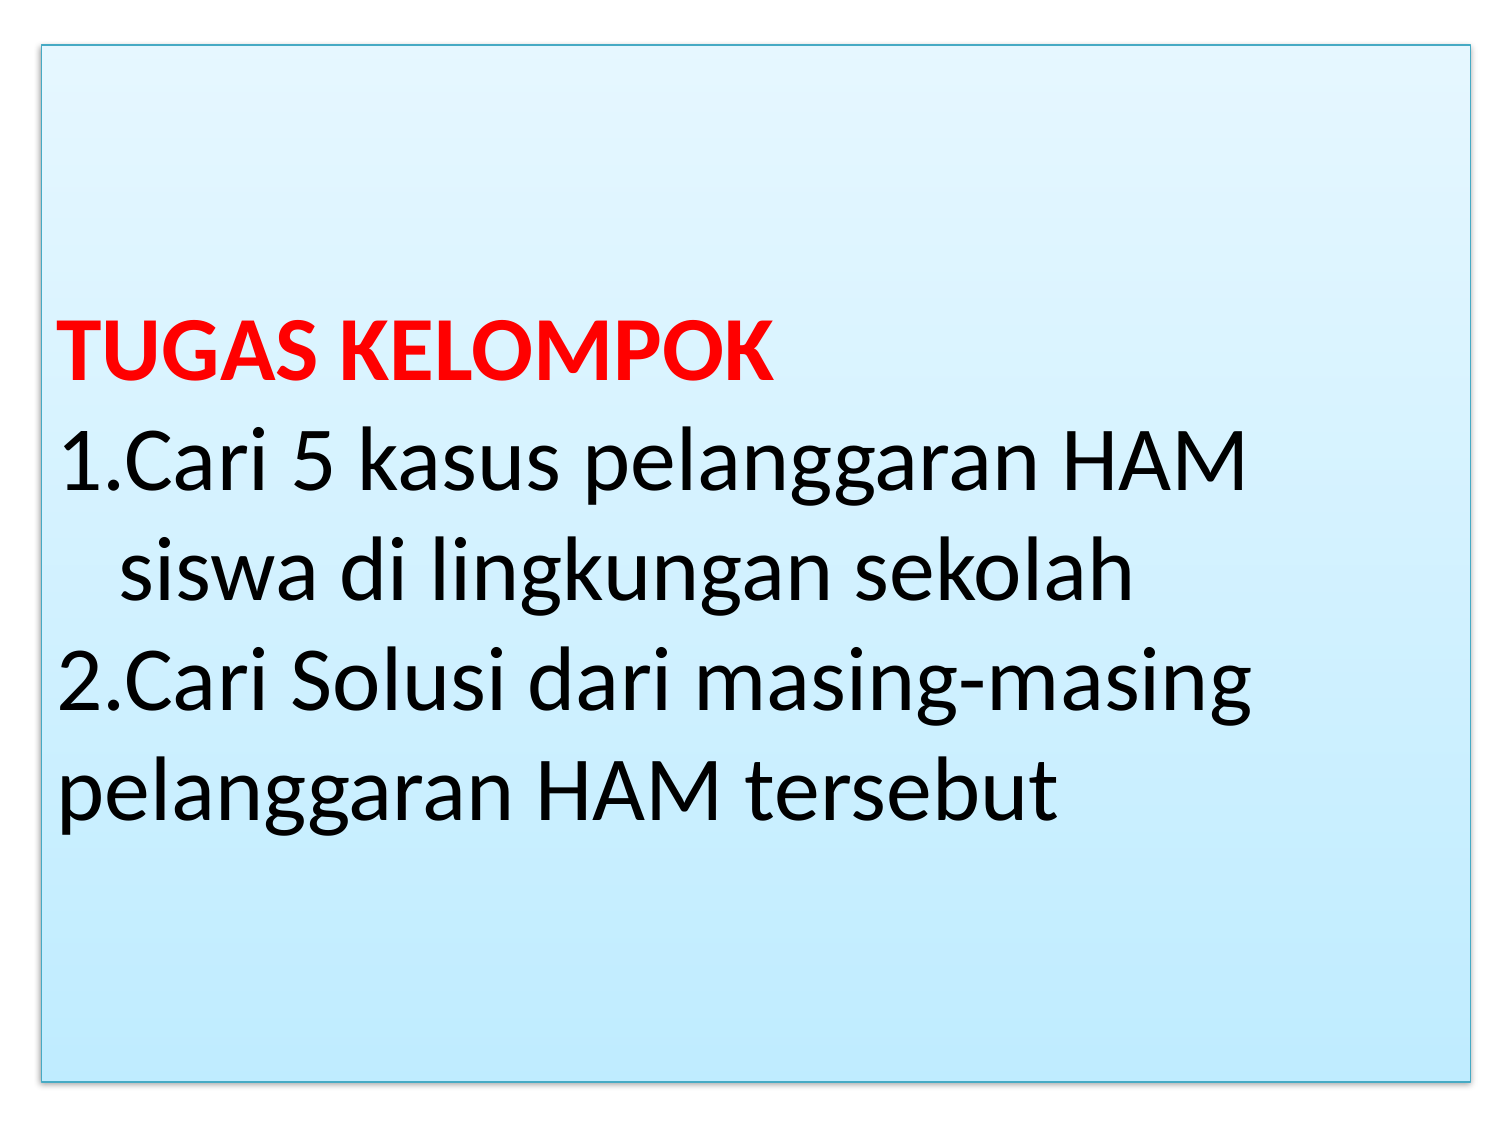

# TUGAS KELOMPOK 1.Cari 5 kasus pelanggaran HAM siswa di lingkungan sekolah 2.Cari Solusi dari masing-masing pelanggaran HAM tersebut